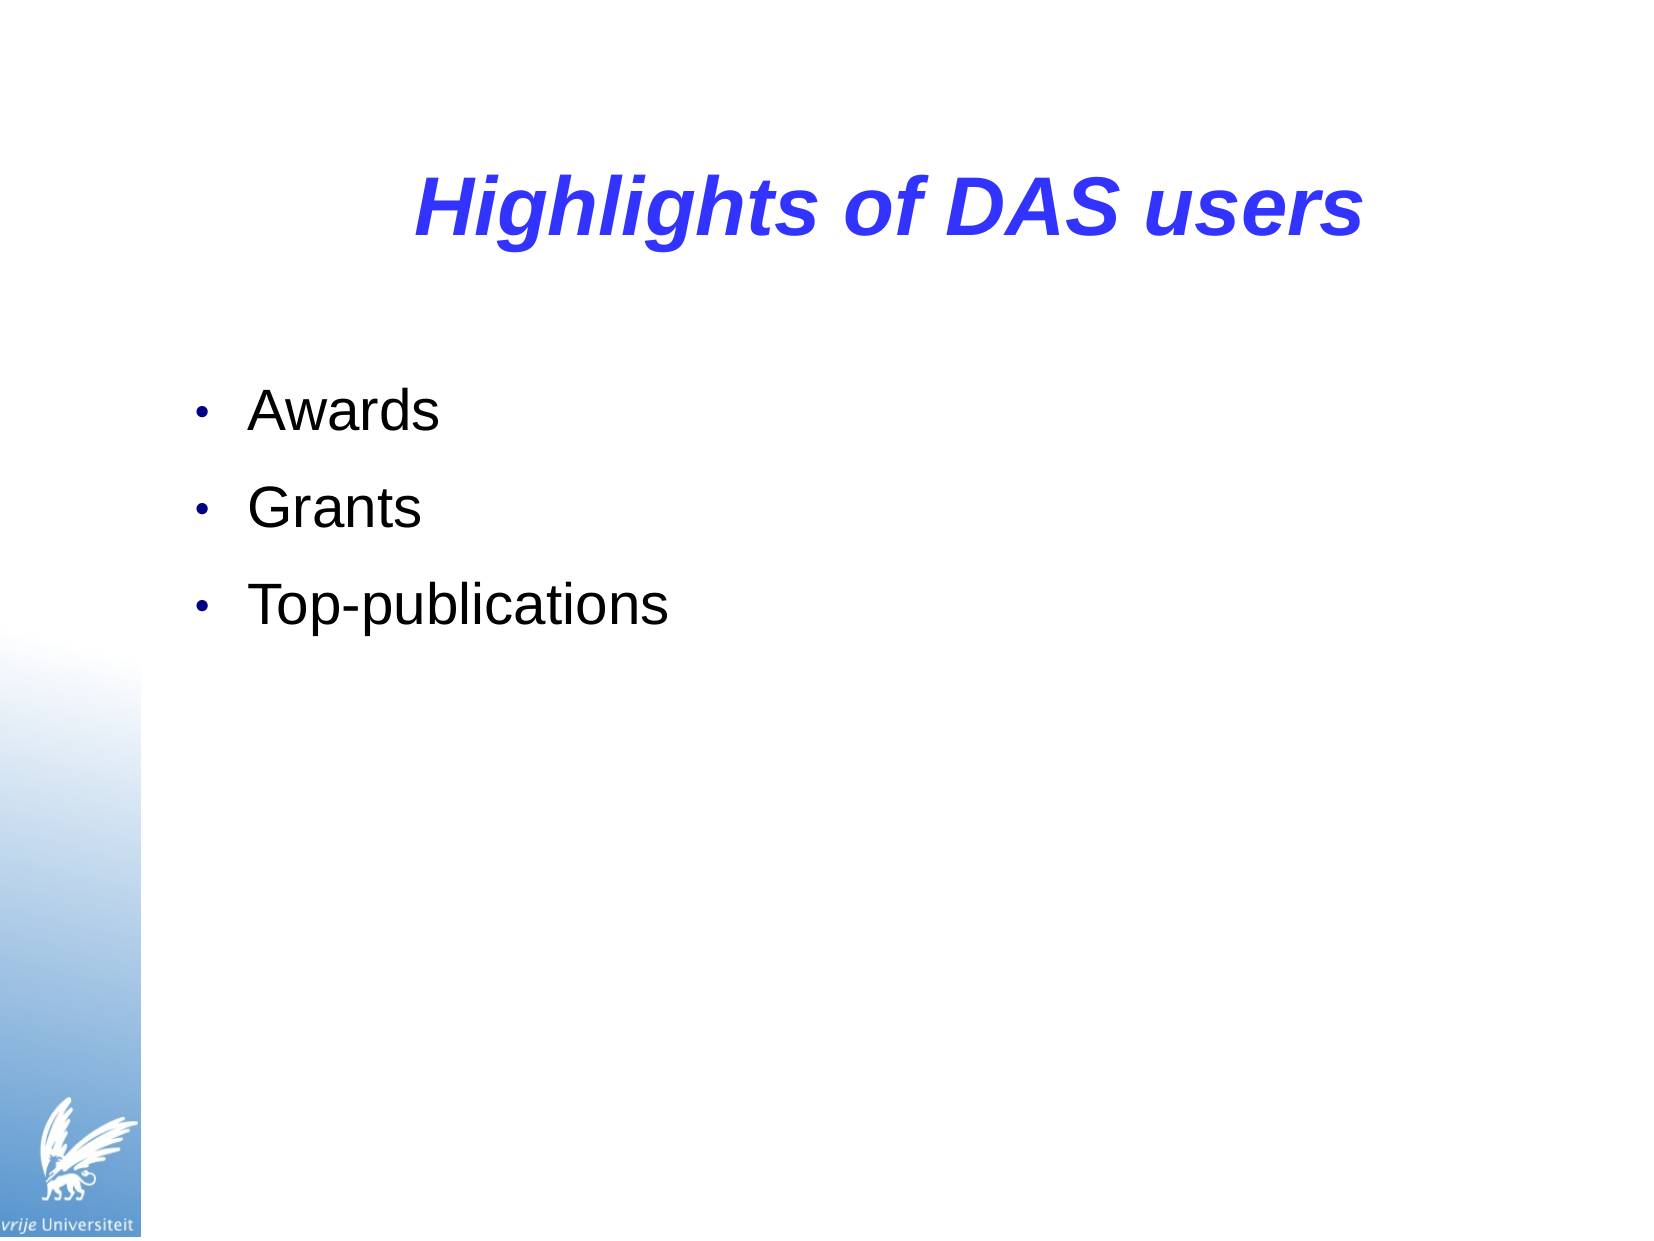

# Highlights of DAS users
Awards
Grants
Top-publications